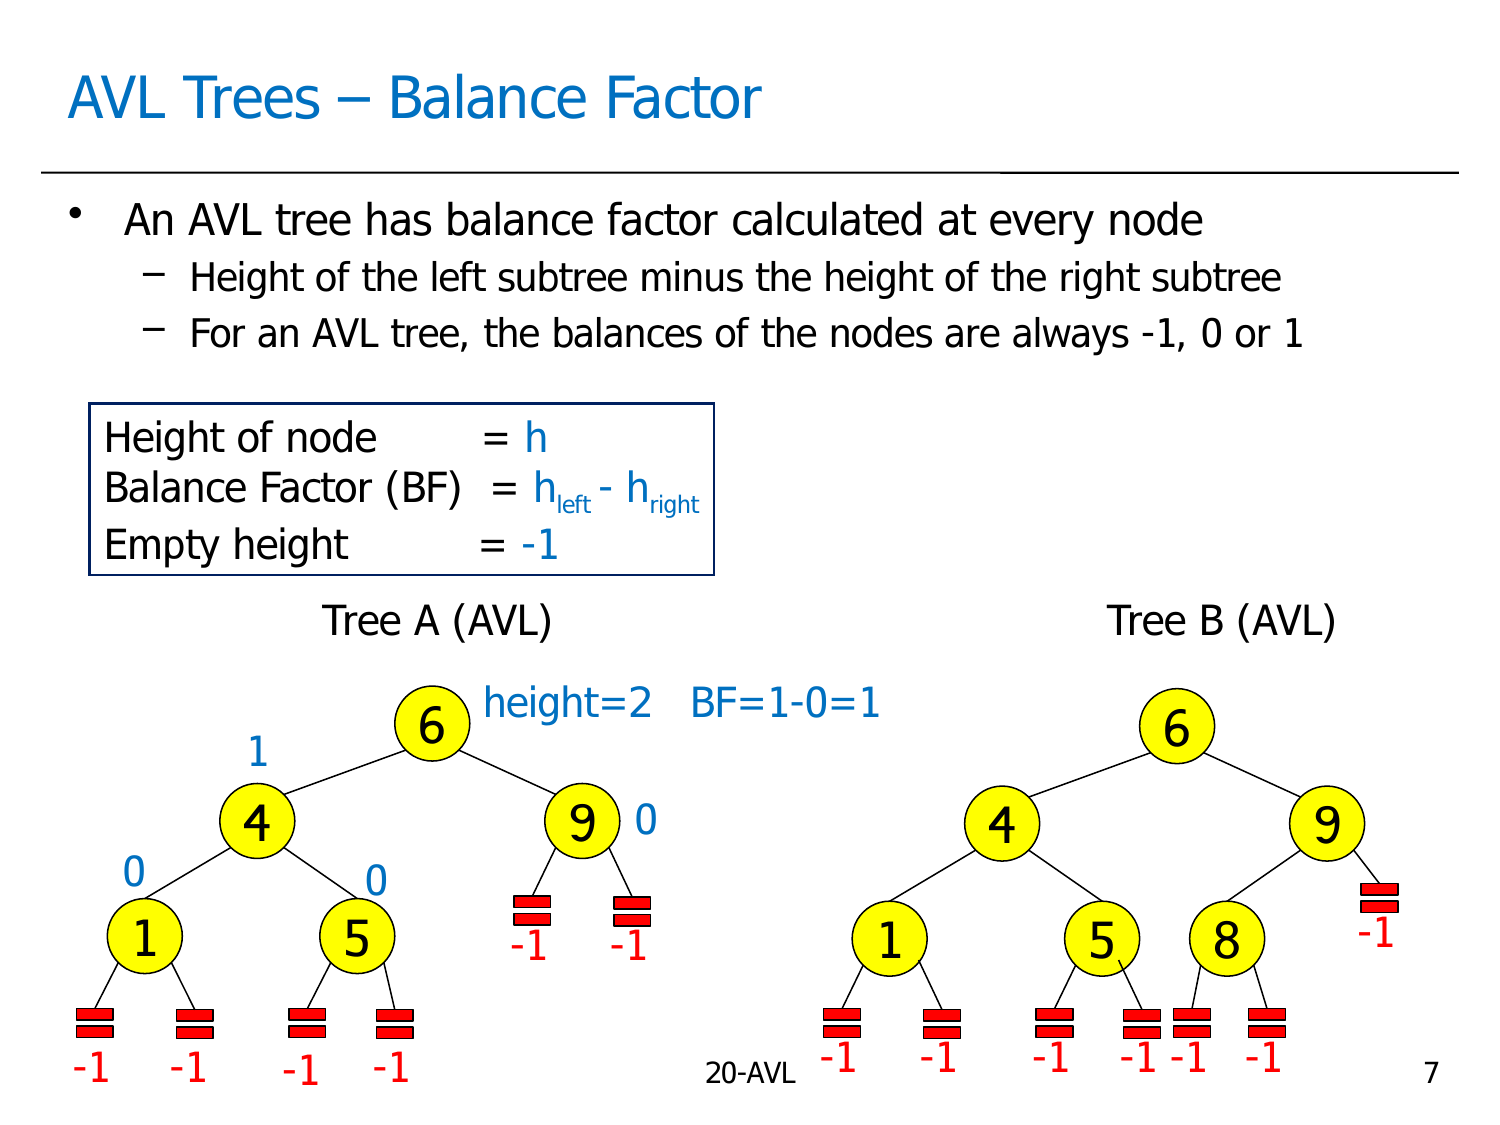

# AVL Trees – Balance Factor
An AVL tree has balance factor calculated at every node
Height of the left subtree minus the height of the right subtree
For an AVL tree, the balances of the nodes are always -1, 0 or 1

Height of node        = h
Balance Factor (BF)  = hleft - hright
Empty height          = -1
Tree A (AVL)
height=2   BF=1-0=1
6
1
4
9
0
0
0

1
5
-1
-1

-1
-1
-1
-1
Tree B (AVL)
6
4
9

-1
1
5
8

-1
-1
-1
-1
-1
-1
20-AVL
7